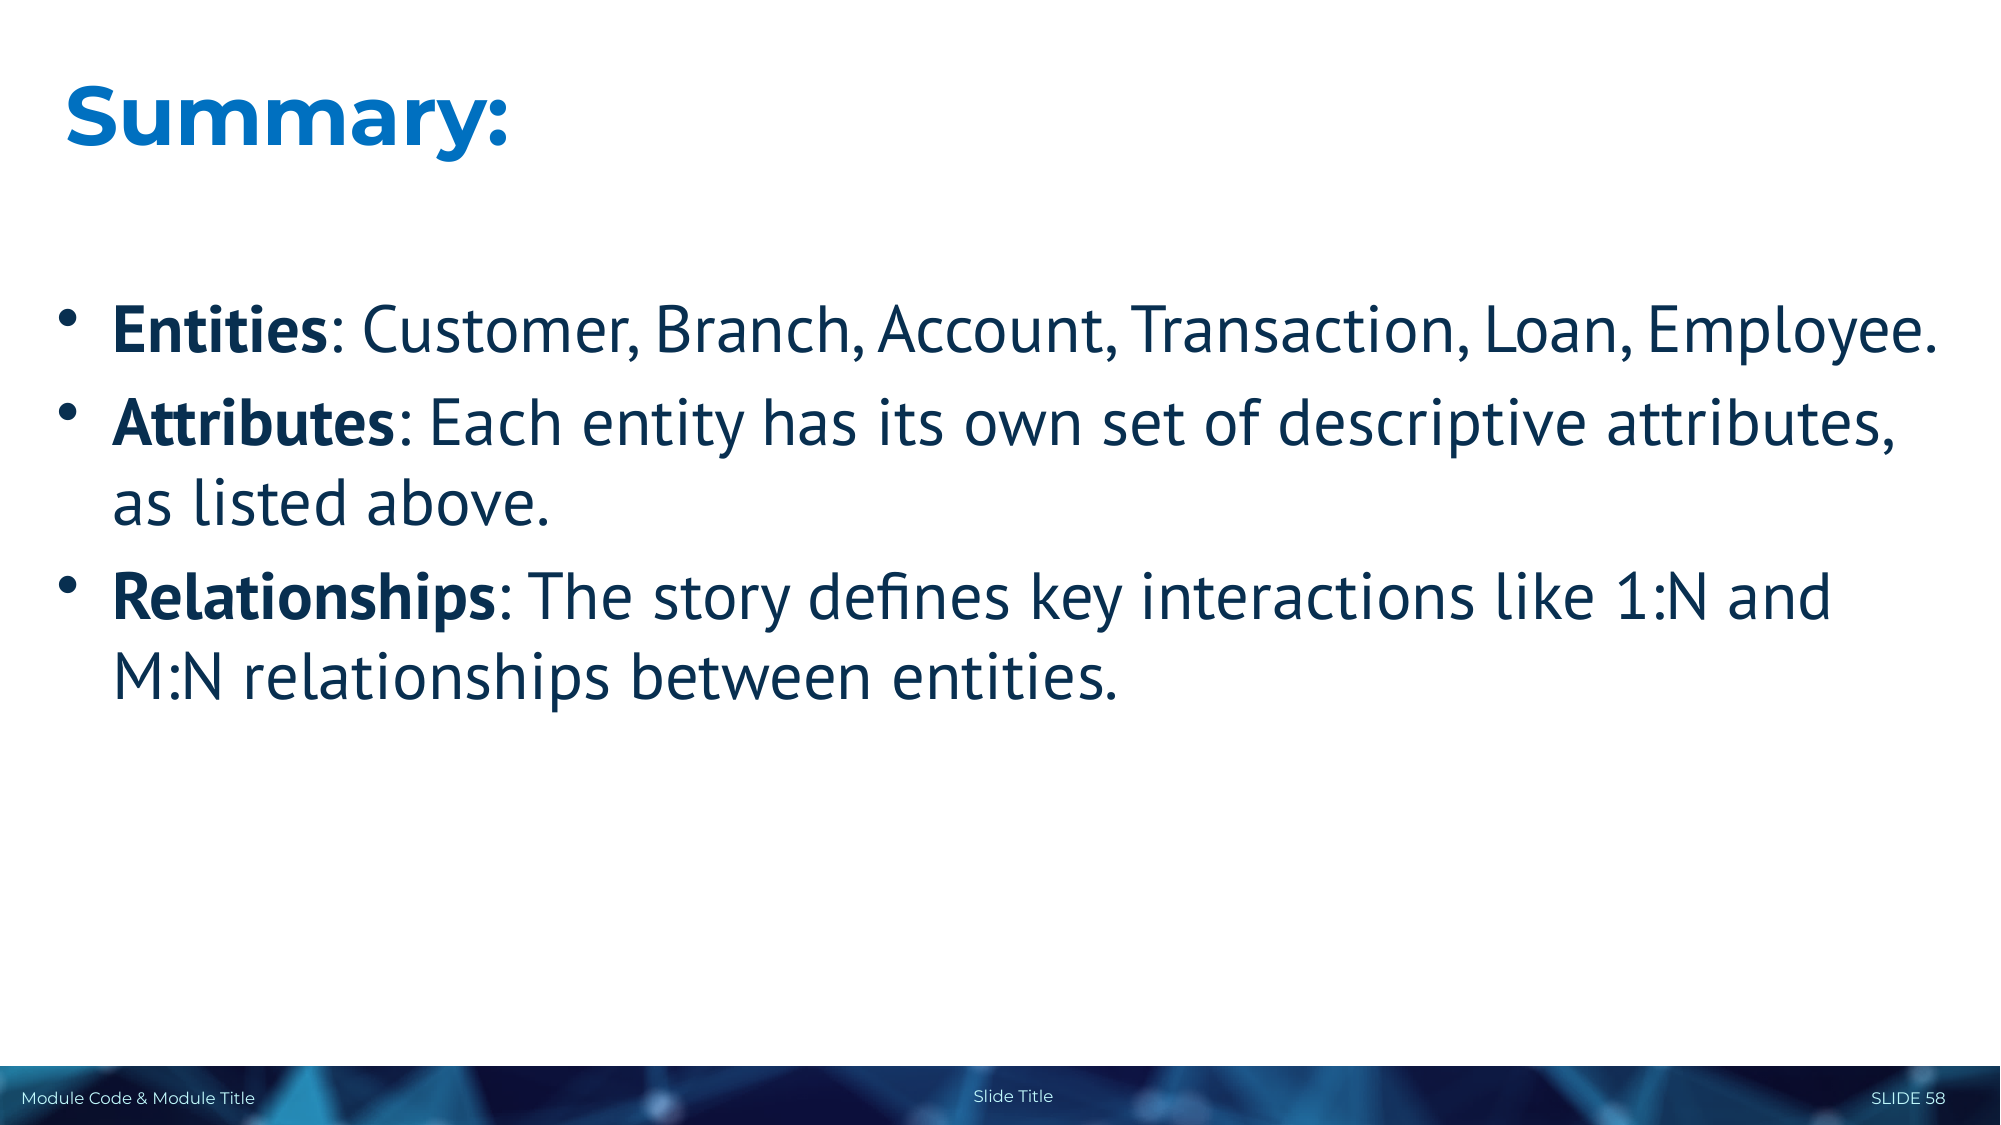

# Summary:
Entities: Customer, Branch, Account, Transaction, Loan, Employee.
Attributes: Each entity has its own set of descriptive attributes, as listed above.
Relationships: The story defines key interactions like 1:N and M:N relationships between entities.